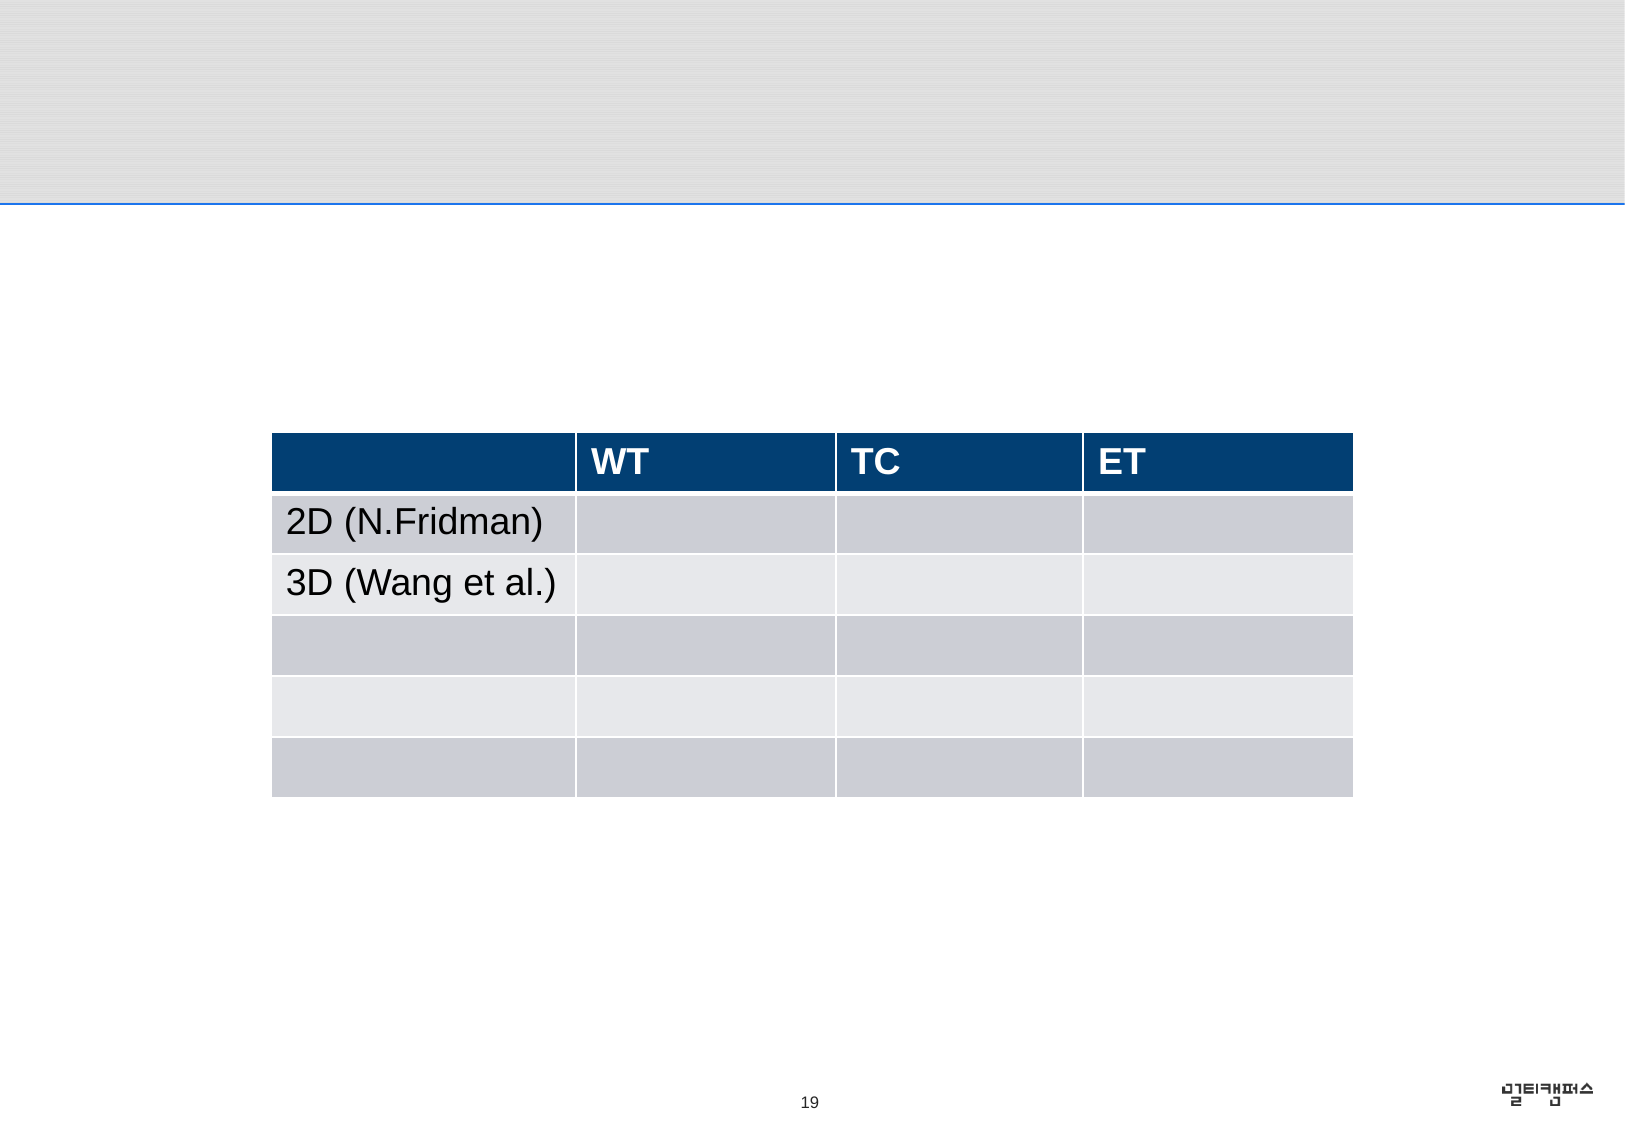

Lee
#
|  | WT | TC | ET |
| --- | --- | --- | --- |
| 2D (N.Fridman) |  |  |  |
| 3D (Wang et al.) |  |  |  |
|  |  |  |  |
|  |  |  |  |
|  |  |  |  |